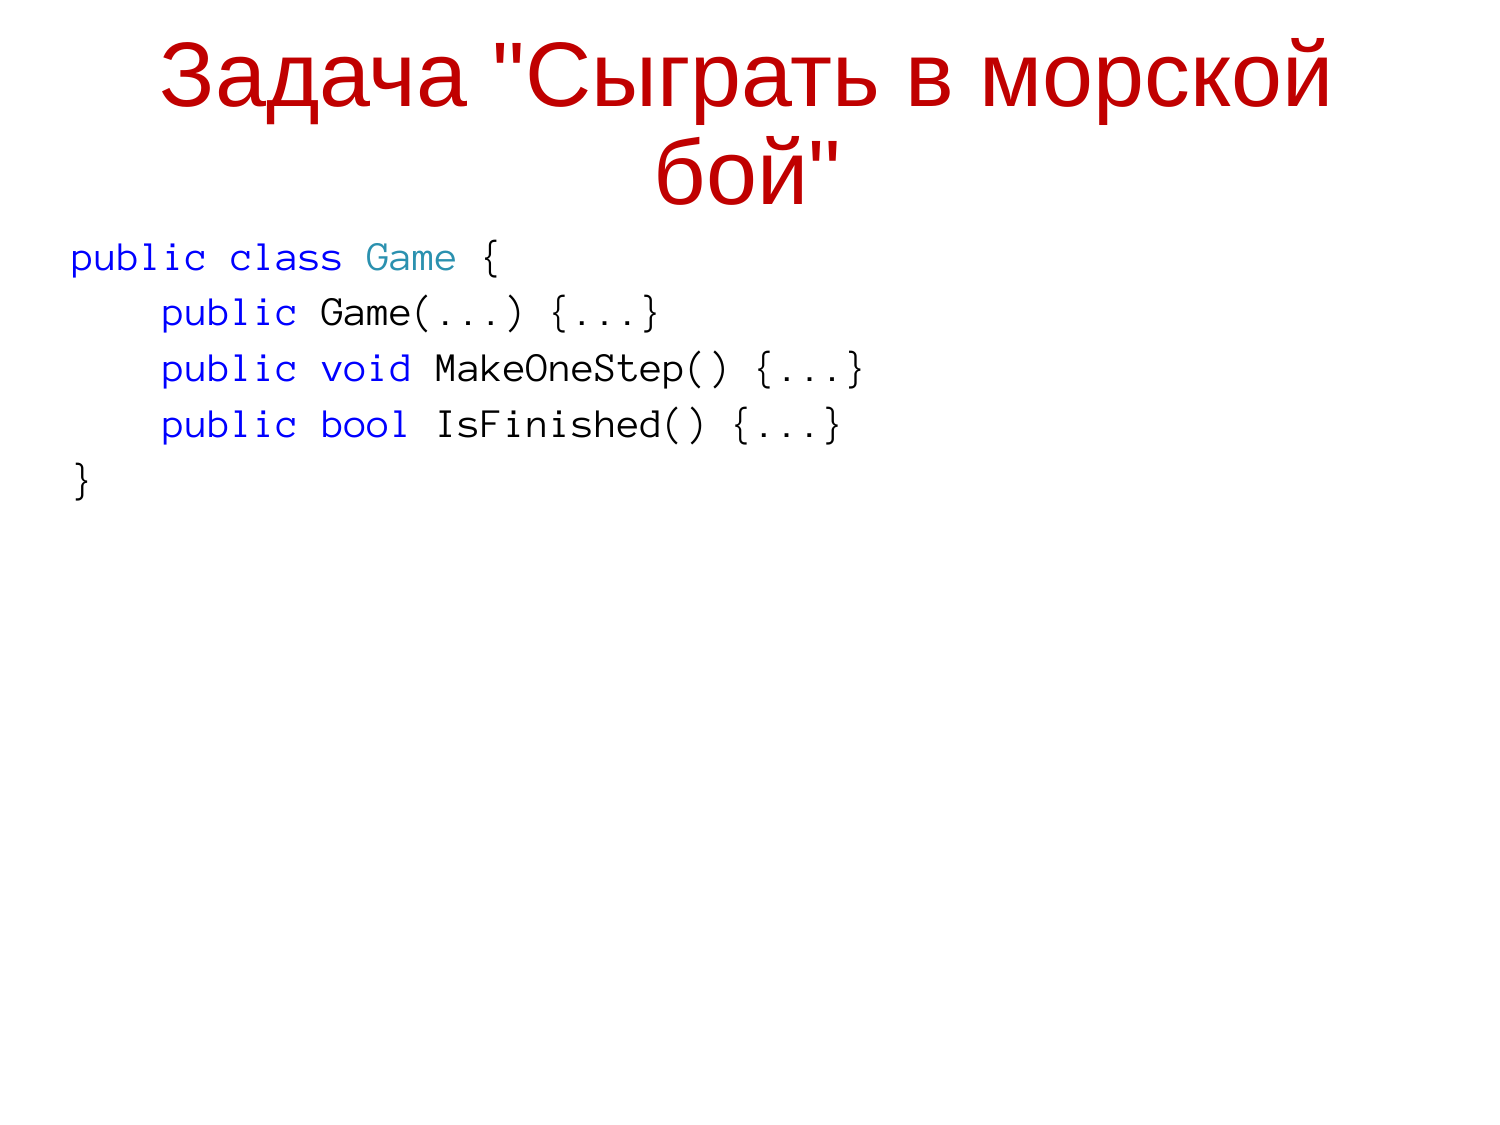

# Задача "Сыграть в морской бой"
public class Game {
    public Game(...) {...}
    public void MakeOneStep() {...}
    public bool IsFinished() {...}
}